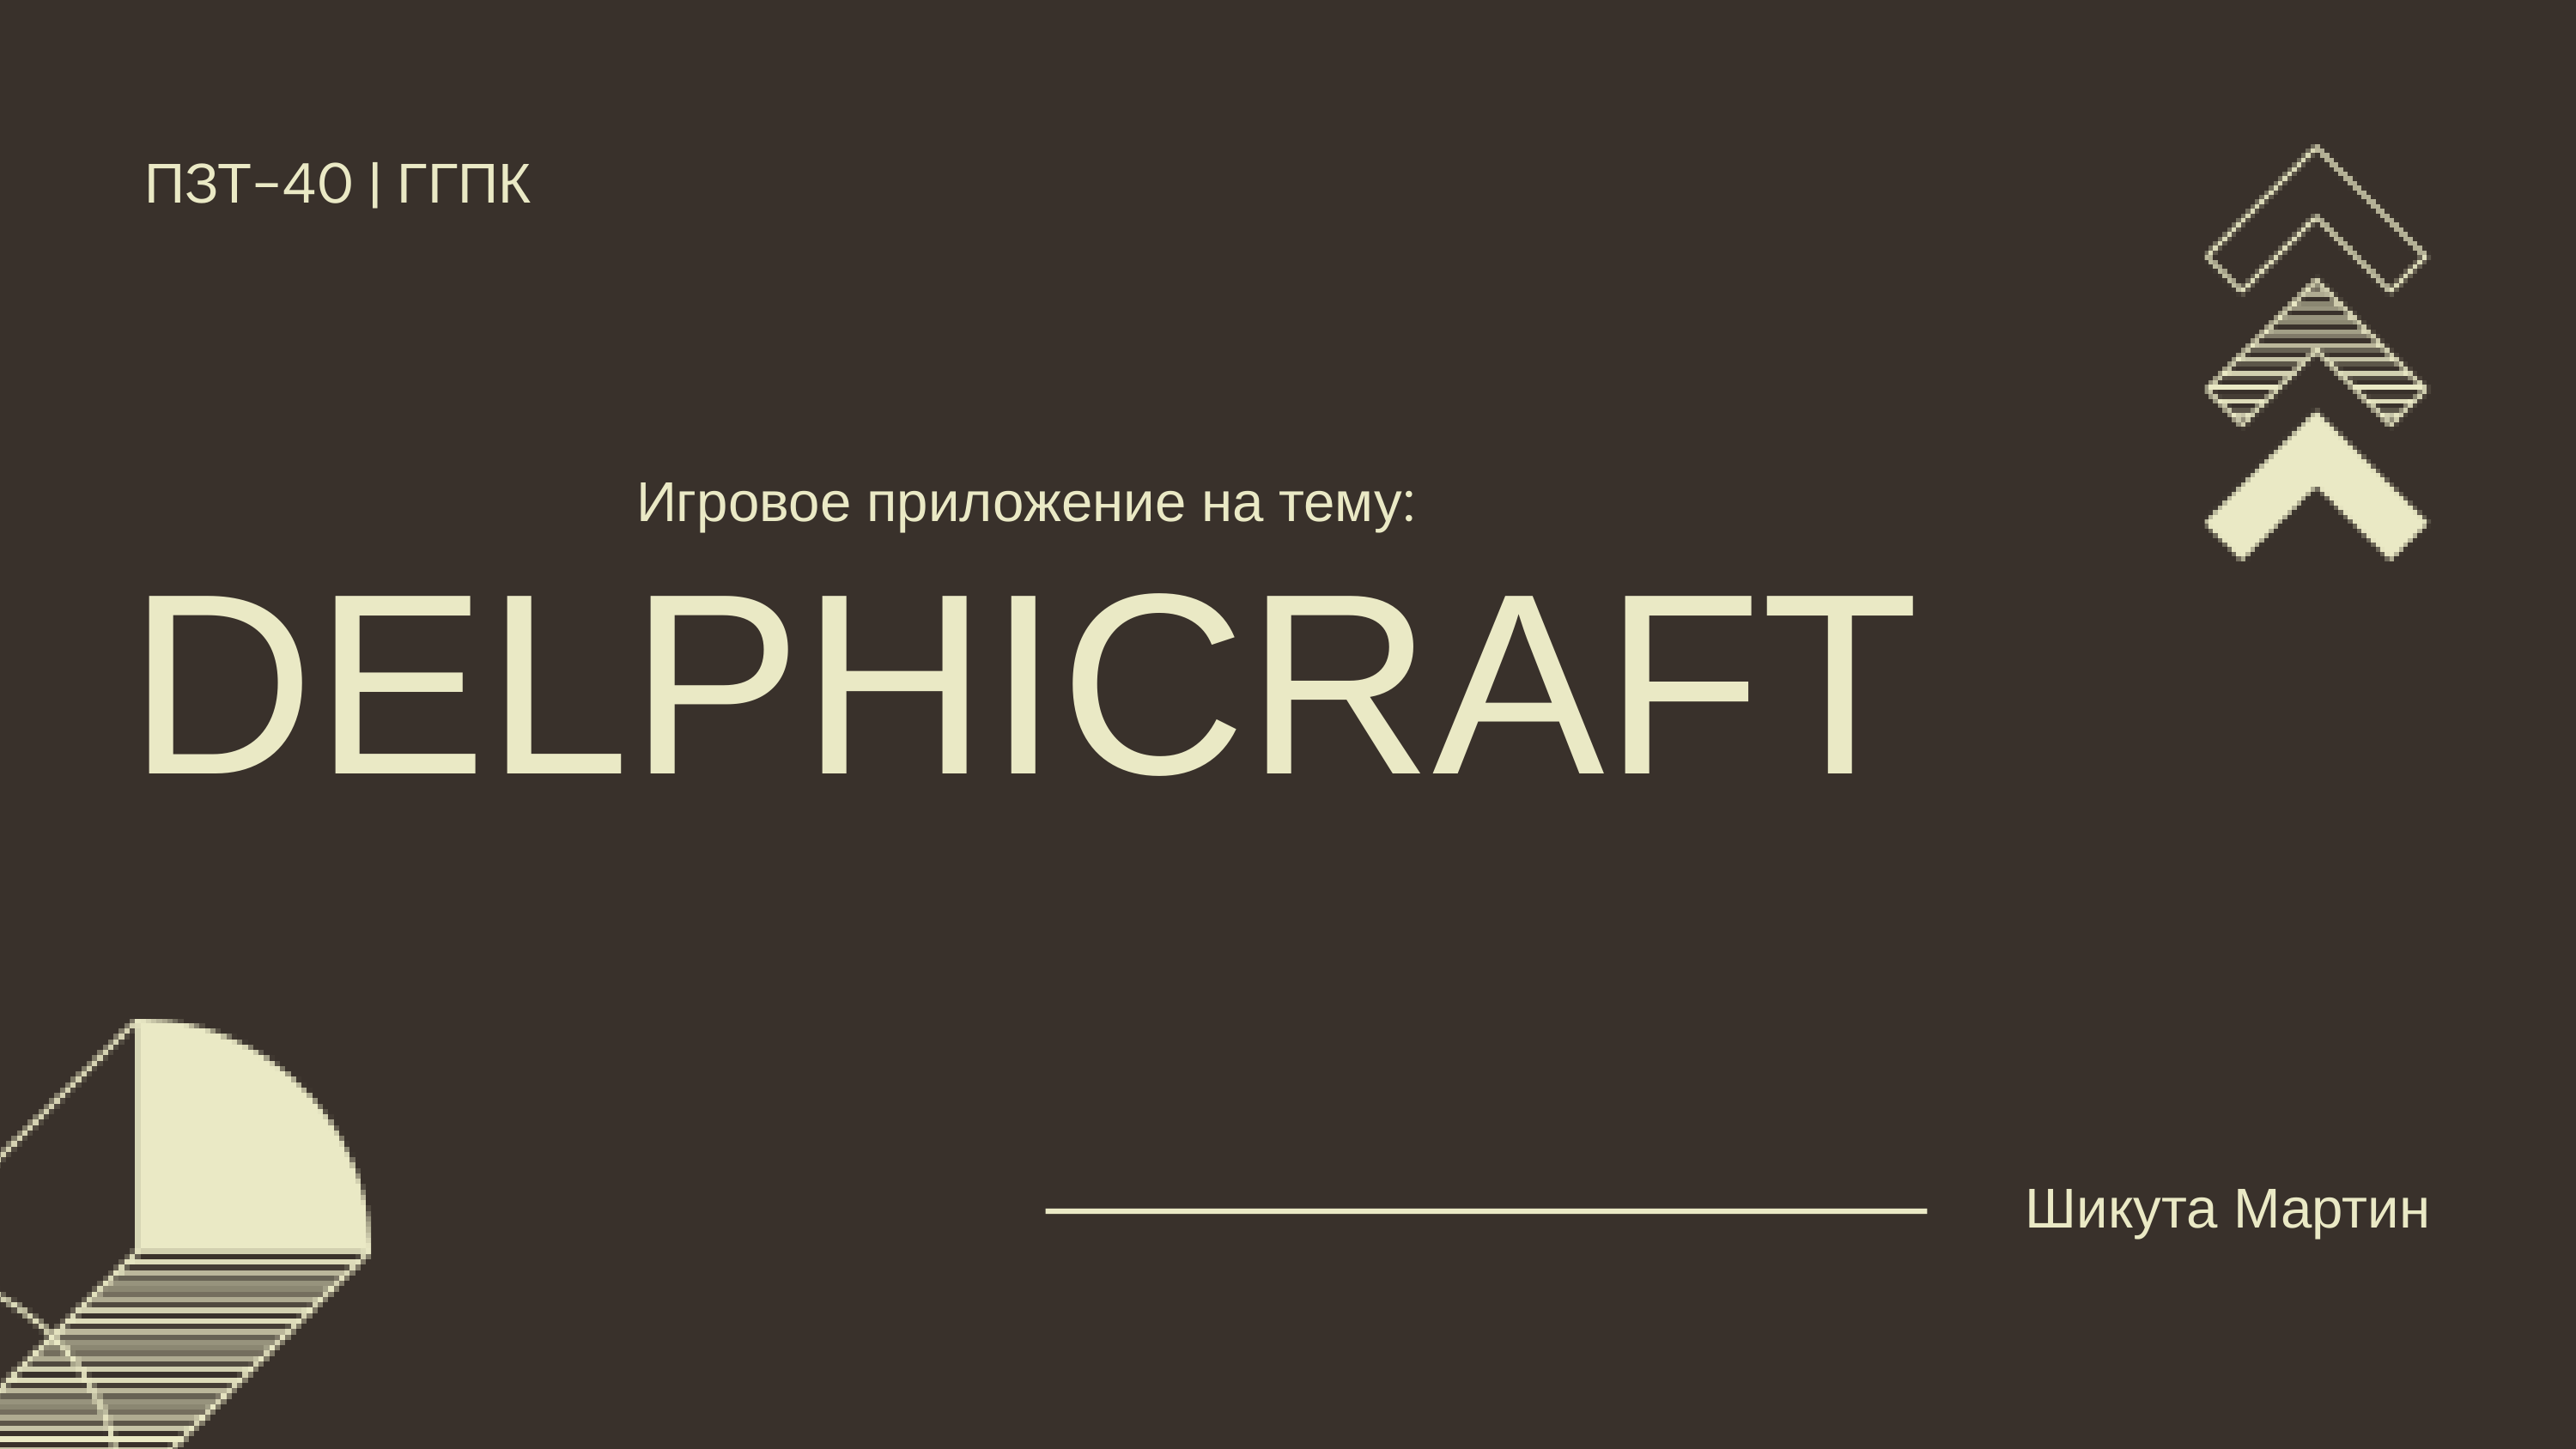

ПЗТ-40 | ГГПК

Игровое приложение на тему:
DELPHICRAFT

Шикута Мартин